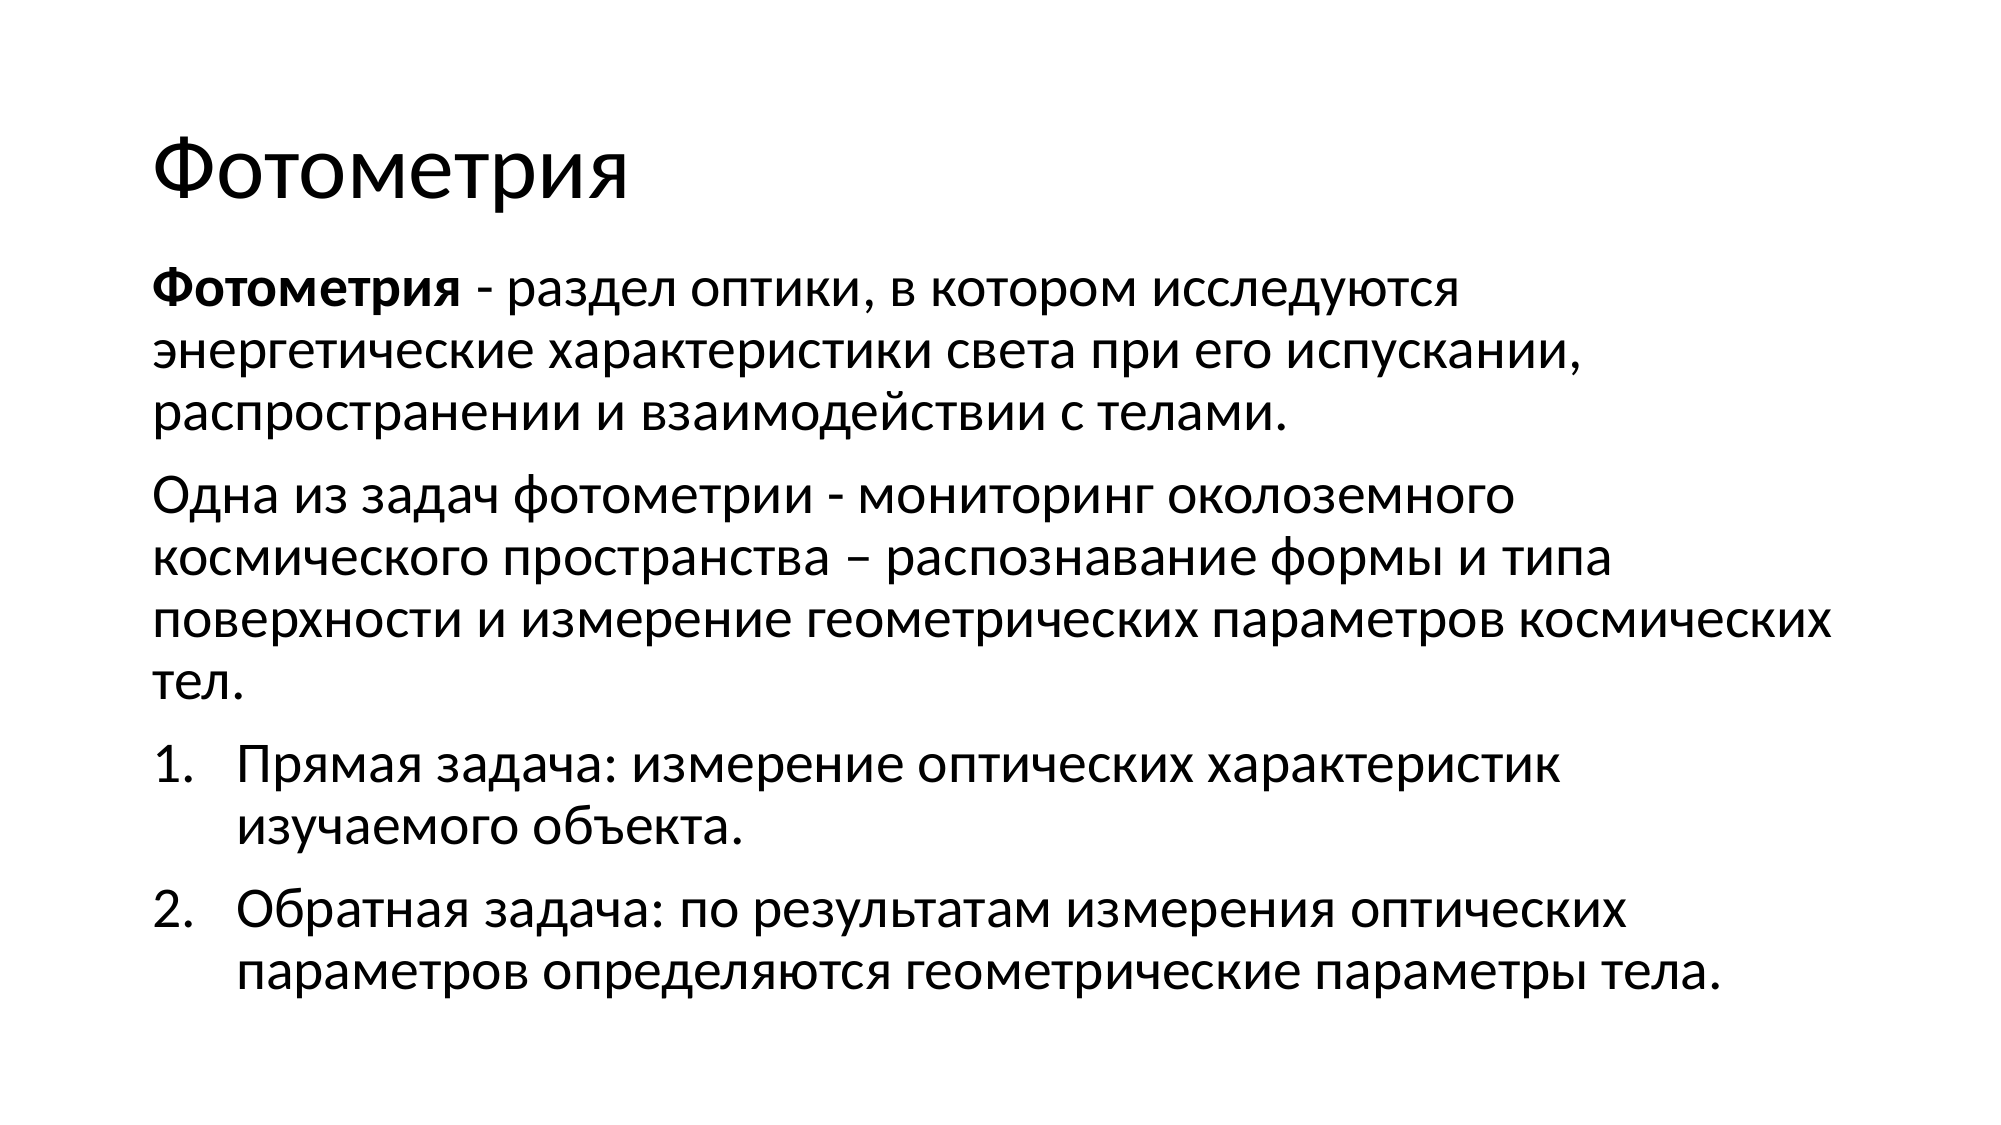

# Фотометрия
Фотометрия - раздел оптики, в котором исследуются энергетические характеристики света при его испускании, распространении и взаимодействии с телами.
Одна из задач фотометрии - мониторинг околоземного космического пространства – распознавание формы и типа поверхности и измерение геометрических параметров космических тел.
Прямая задача: измерение оптических характеристик изучаемого объекта.
Обратная задача: по результатам измерения оптических параметров определяются геометрические параметры тела.